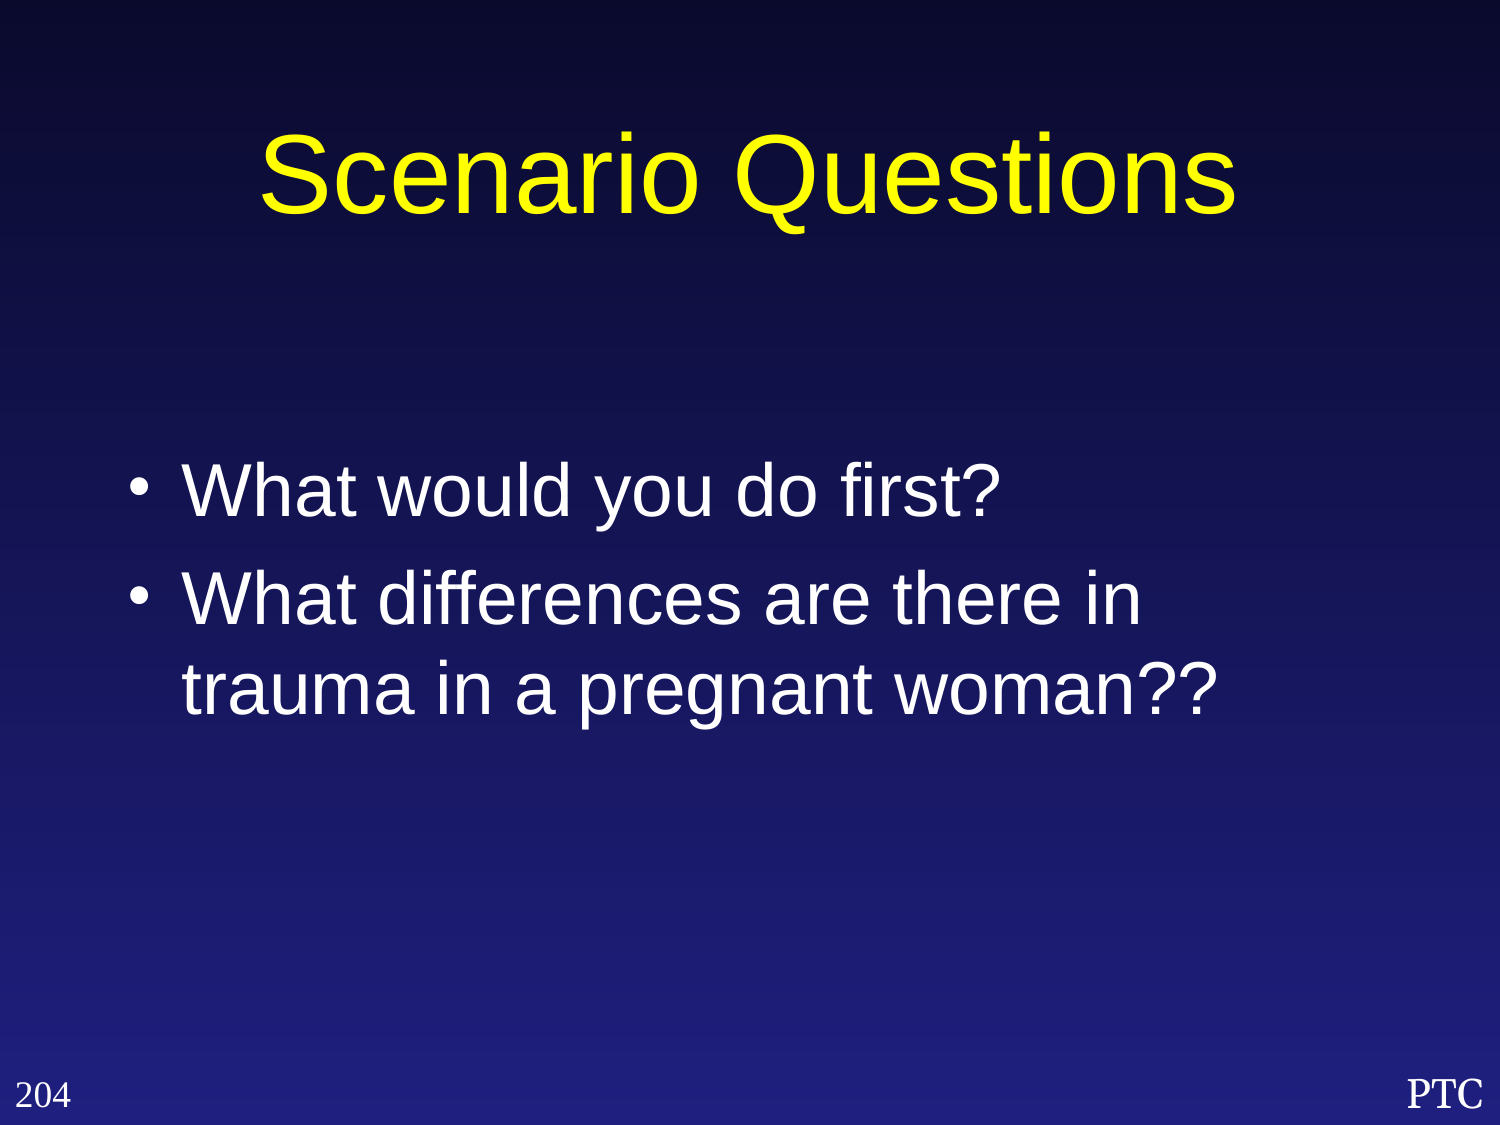

Scenario Questions

What would you do first?
What differences are there in trauma in a pregnant woman??
204